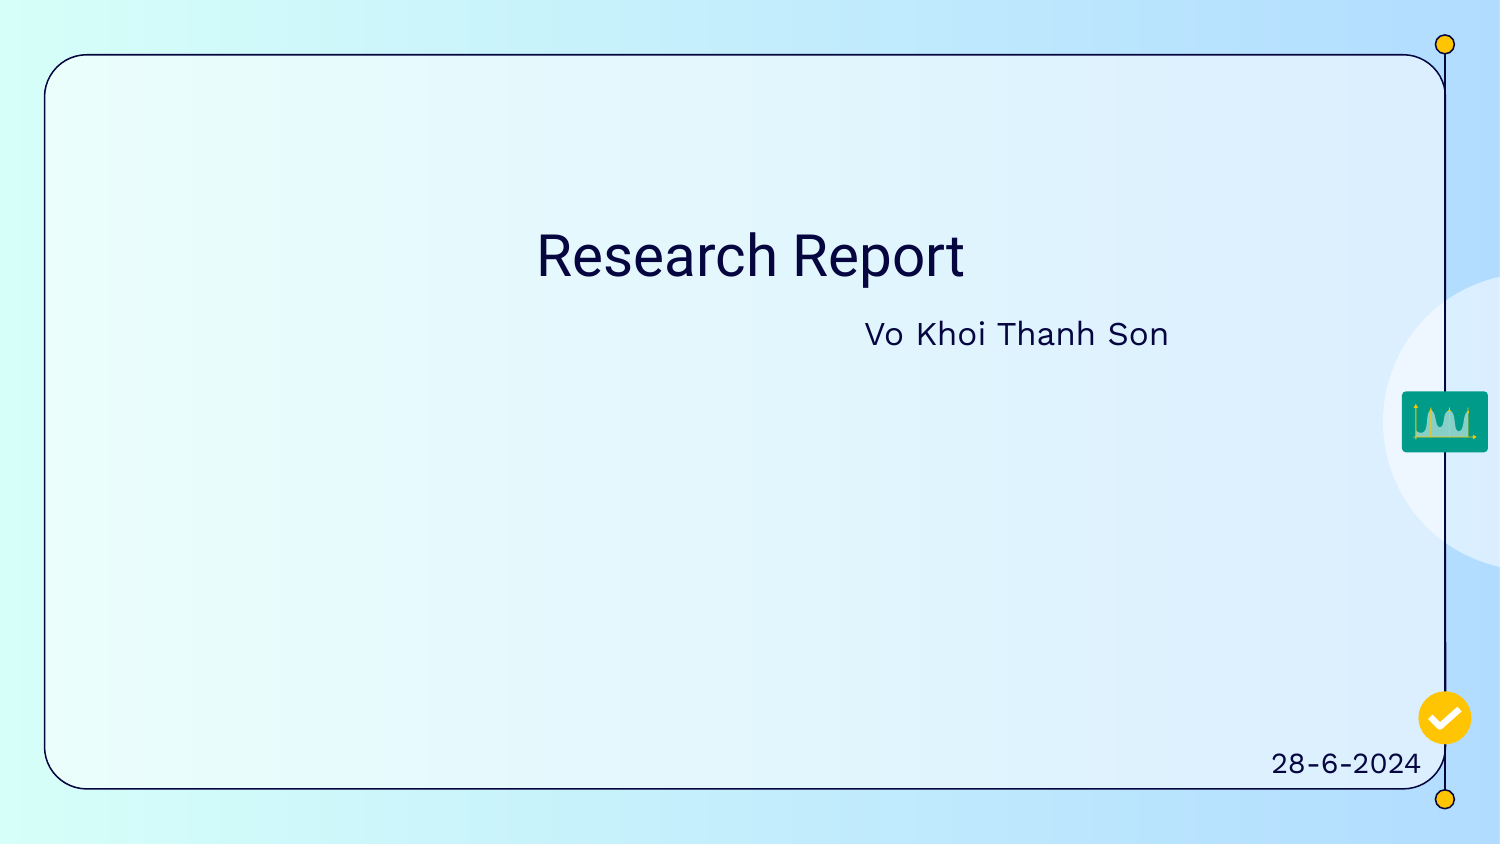

Research Report
Vo Khoi Thanh Son
28-6-2024